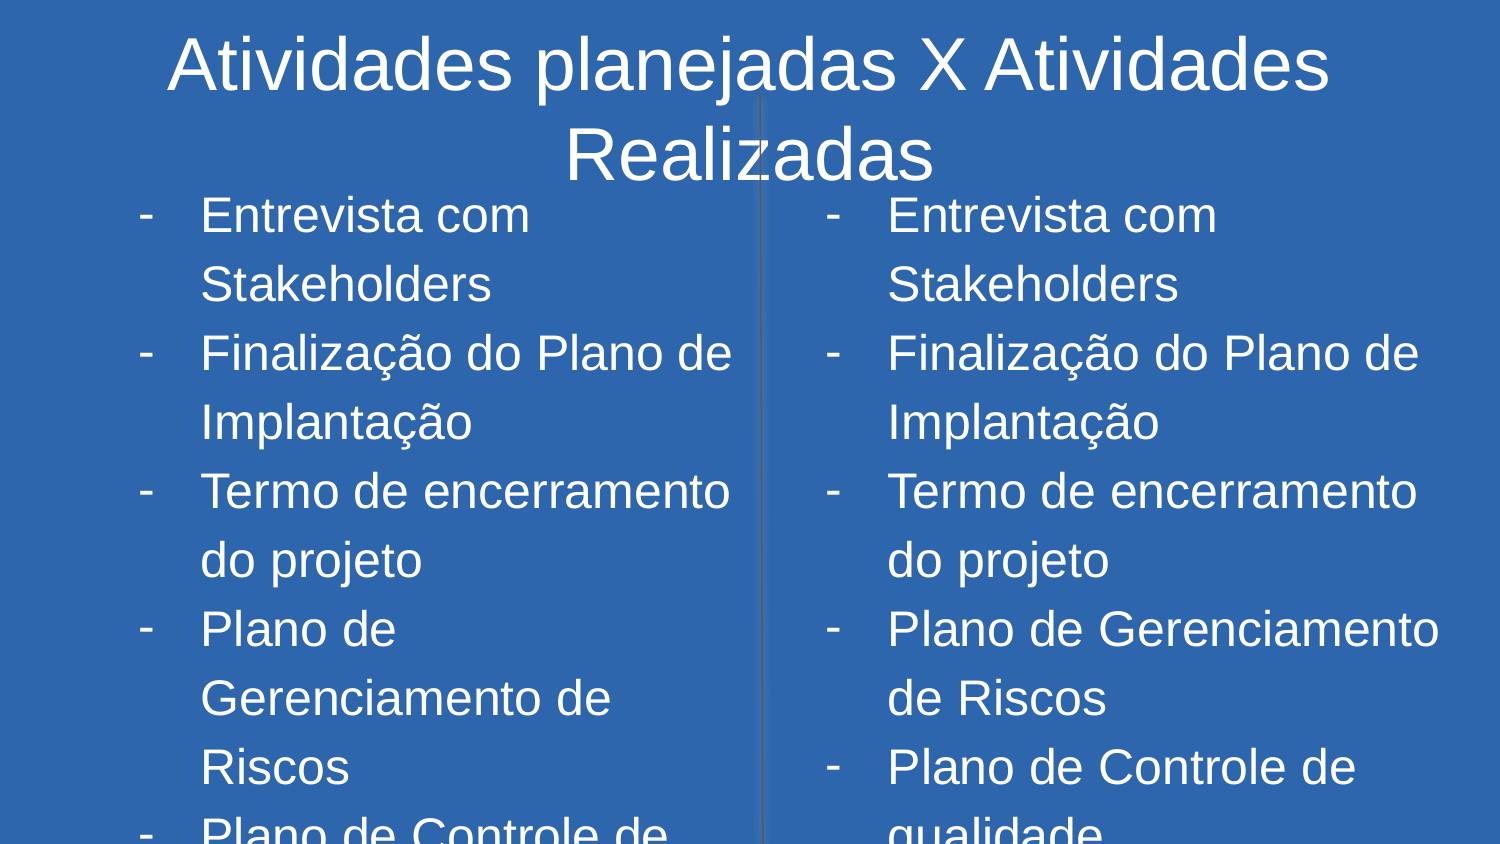

# Atividades planejadas X Atividades Realizadas
Entrevista com Stakeholders
Finalização do Plano de Implantação
Termo de encerramento do projeto
Plano de Gerenciamento de Riscos
Plano de Controle de qualidade
Plano de garantia da qualidade
Plano gerenciamento de custos
Orçamento do projeto
Lições Aprendidas

Entrevista com Stakeholders
Finalização do Plano de Implantação
Termo de encerramento do projeto
Plano de Gerenciamento de Riscos
Plano de Controle de qualidade
Plano de garantia da qualidade
Plano gerenciamento de custos
Orçamento do projeto
Lições Aprendidas